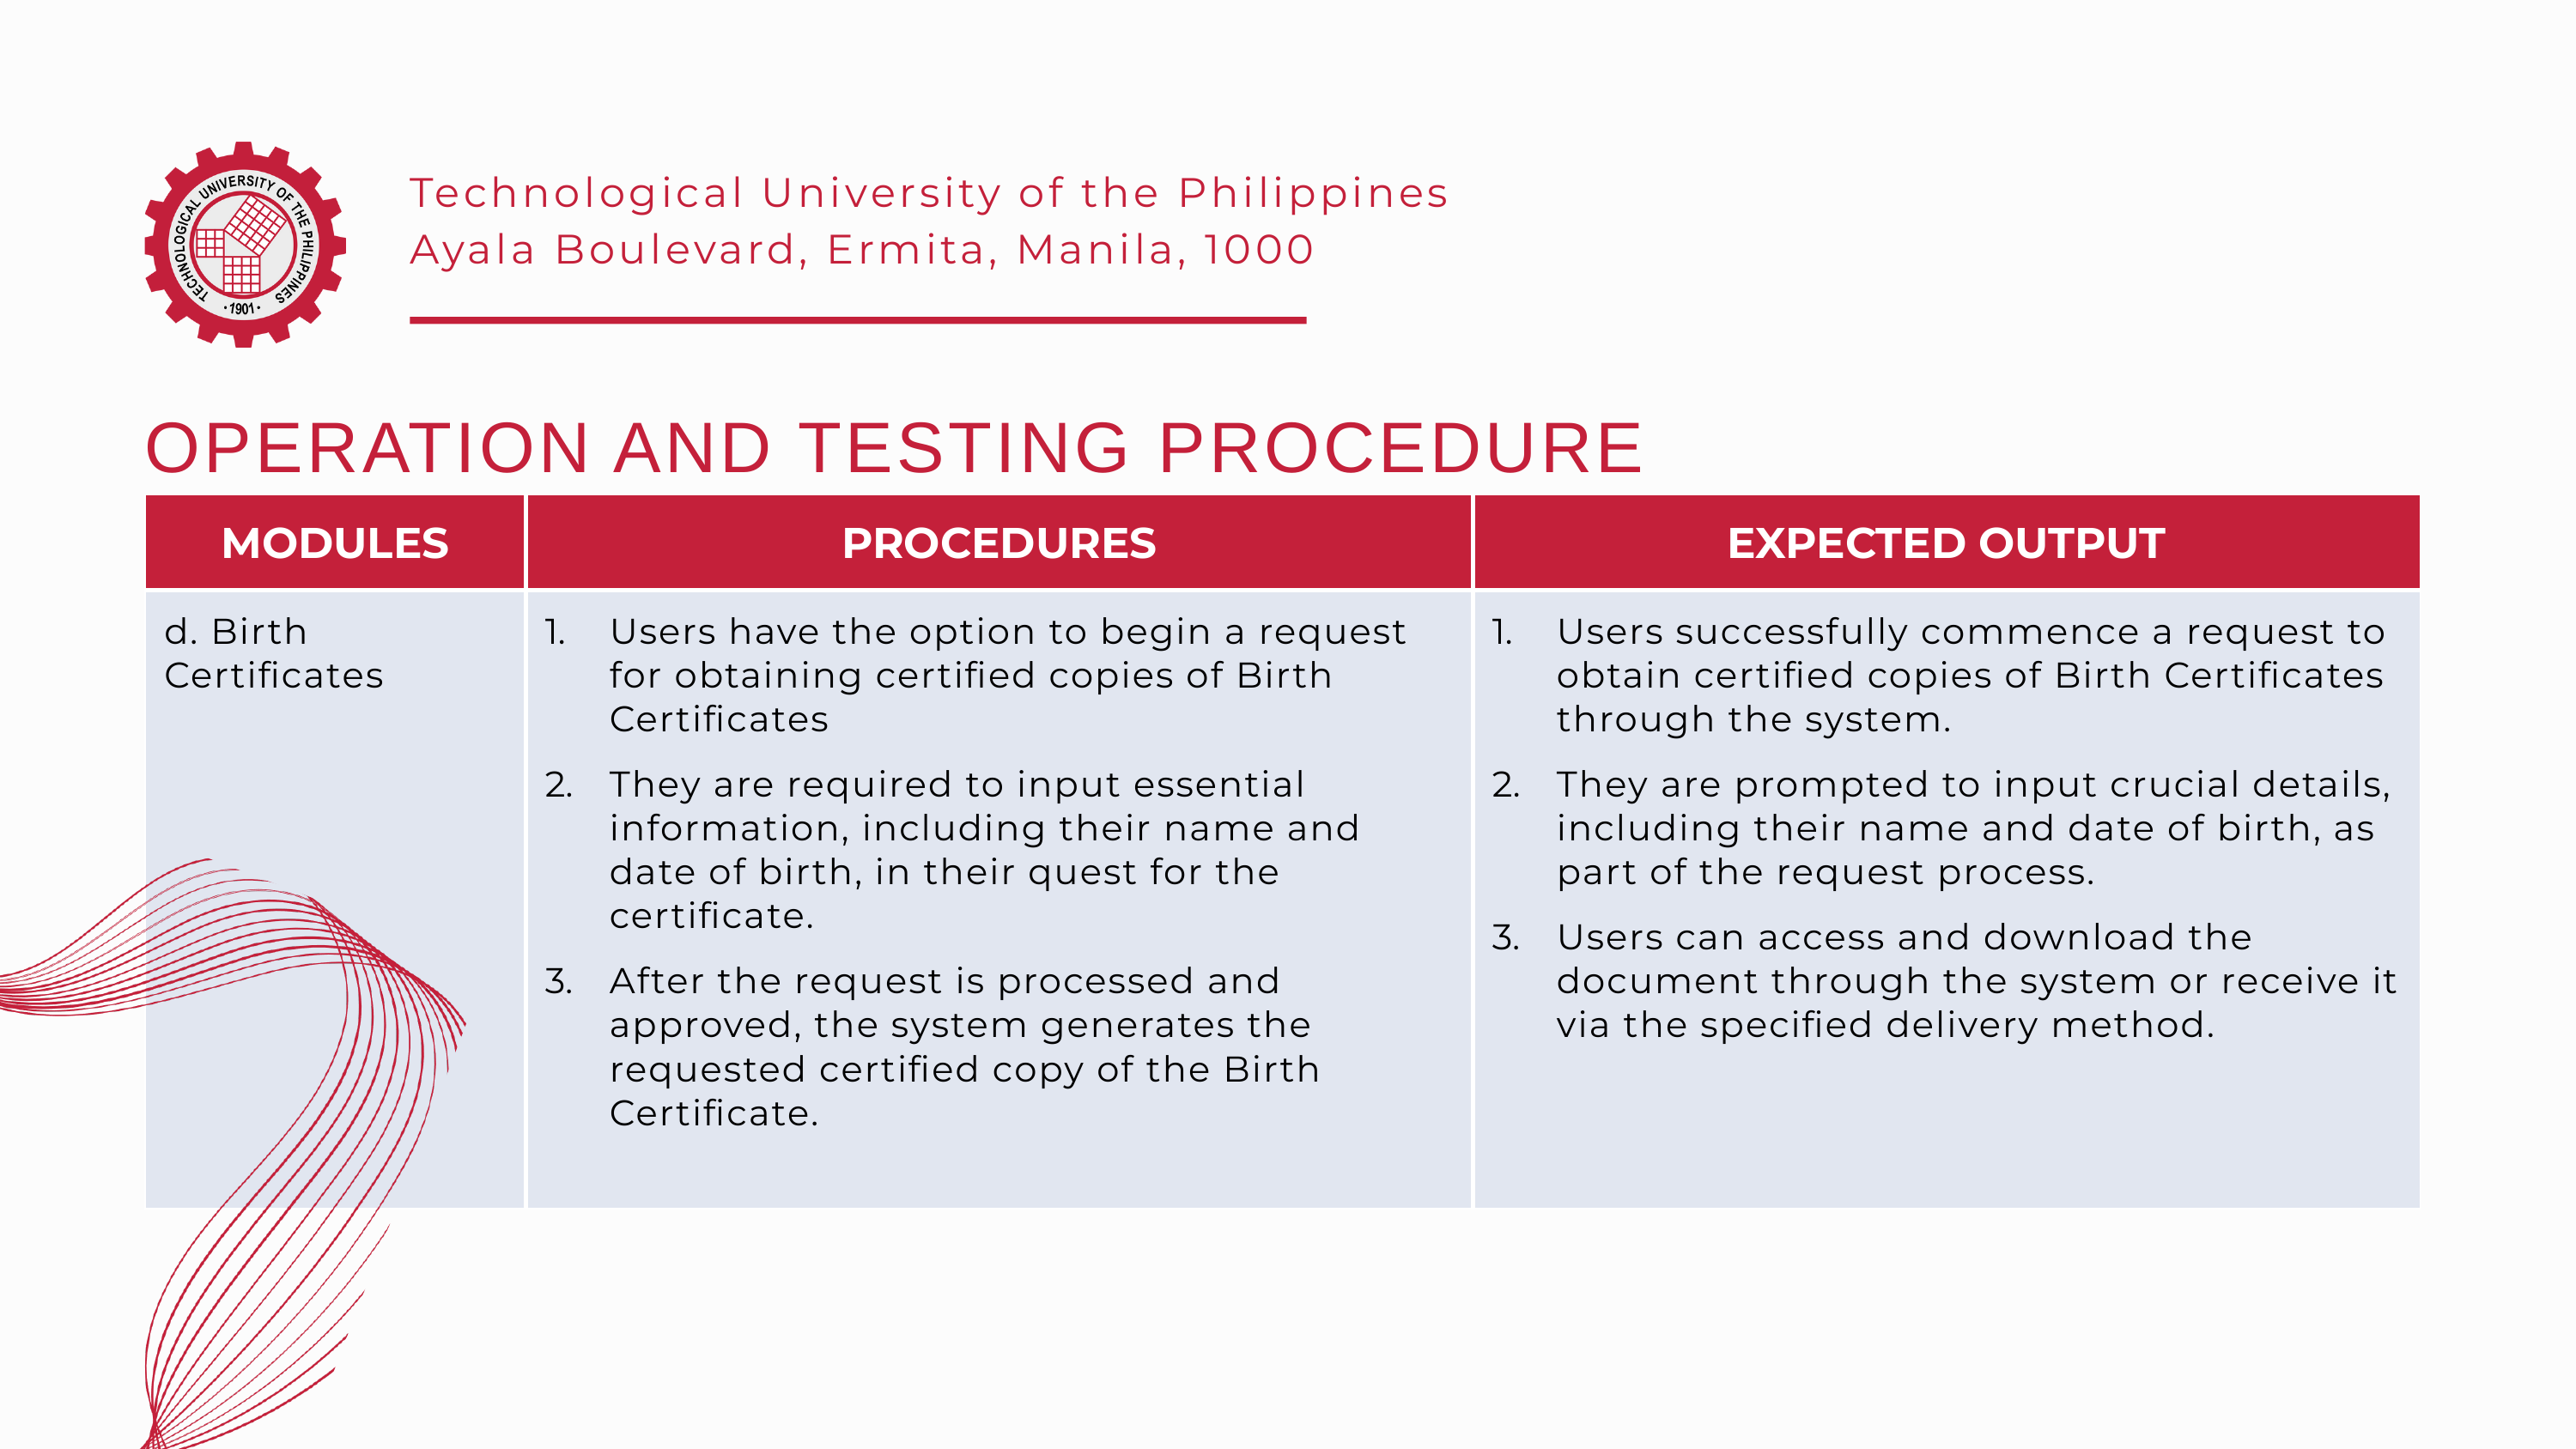

Technological University of the Philippines
Ayala Boulevard, Ermita, Manila, 1000

OPERATION AND TESTING PROCEDURE
| MODULES | PROCEDURES | EXPECTED OUTPUT |
| --- | --- | --- |
| d. Birth Certificates | Users have the option to begin a request for obtaining certified copies of Birth Certificates They are required to input essential information, including their name and date of birth, in their quest for the certificate. After the request is processed and approved, the system generates the requested certified copy of the Birth Certificate. | Users successfully commence a request to obtain certified copies of Birth Certificates through the system. They are prompted to input crucial details, including their name and date of birth, as part of the request process. Users can access and download the document through the system or receive it via the specified delivery method. |